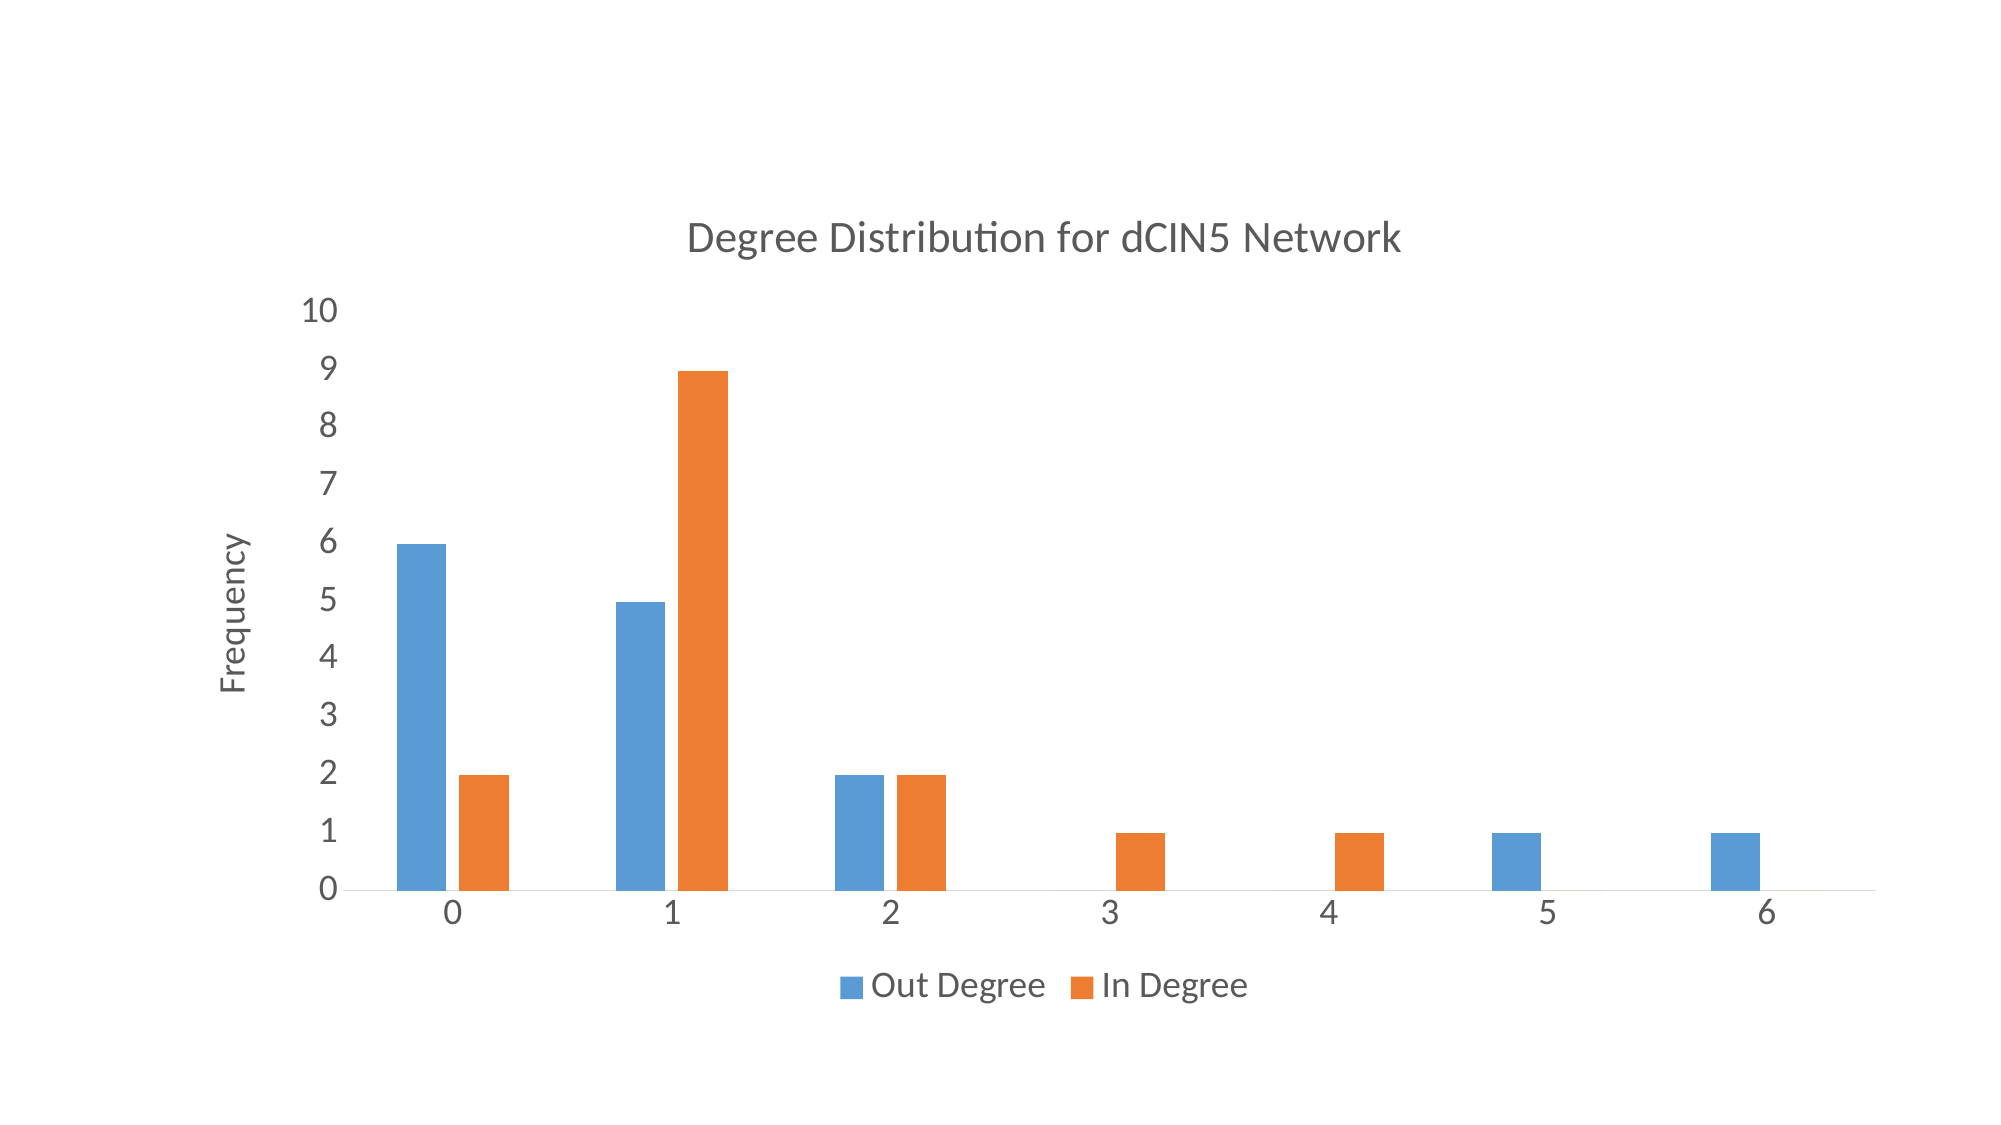

### Chart: Degree Distribution for dCIN5 Network

| Category | Out Degree | In Degree |
|---|---|---|
| 0 | 6.0 | 2.0 |
| 1 | 5.0 | 9.0 |
| 2 | 2.0 | 2.0 |
| 3 | 0.0 | 1.0 |
| 4 | 0.0 | 1.0 |
| 5 | 1.0 | 0.0 |
| 6 | 1.0 | 0.0 |